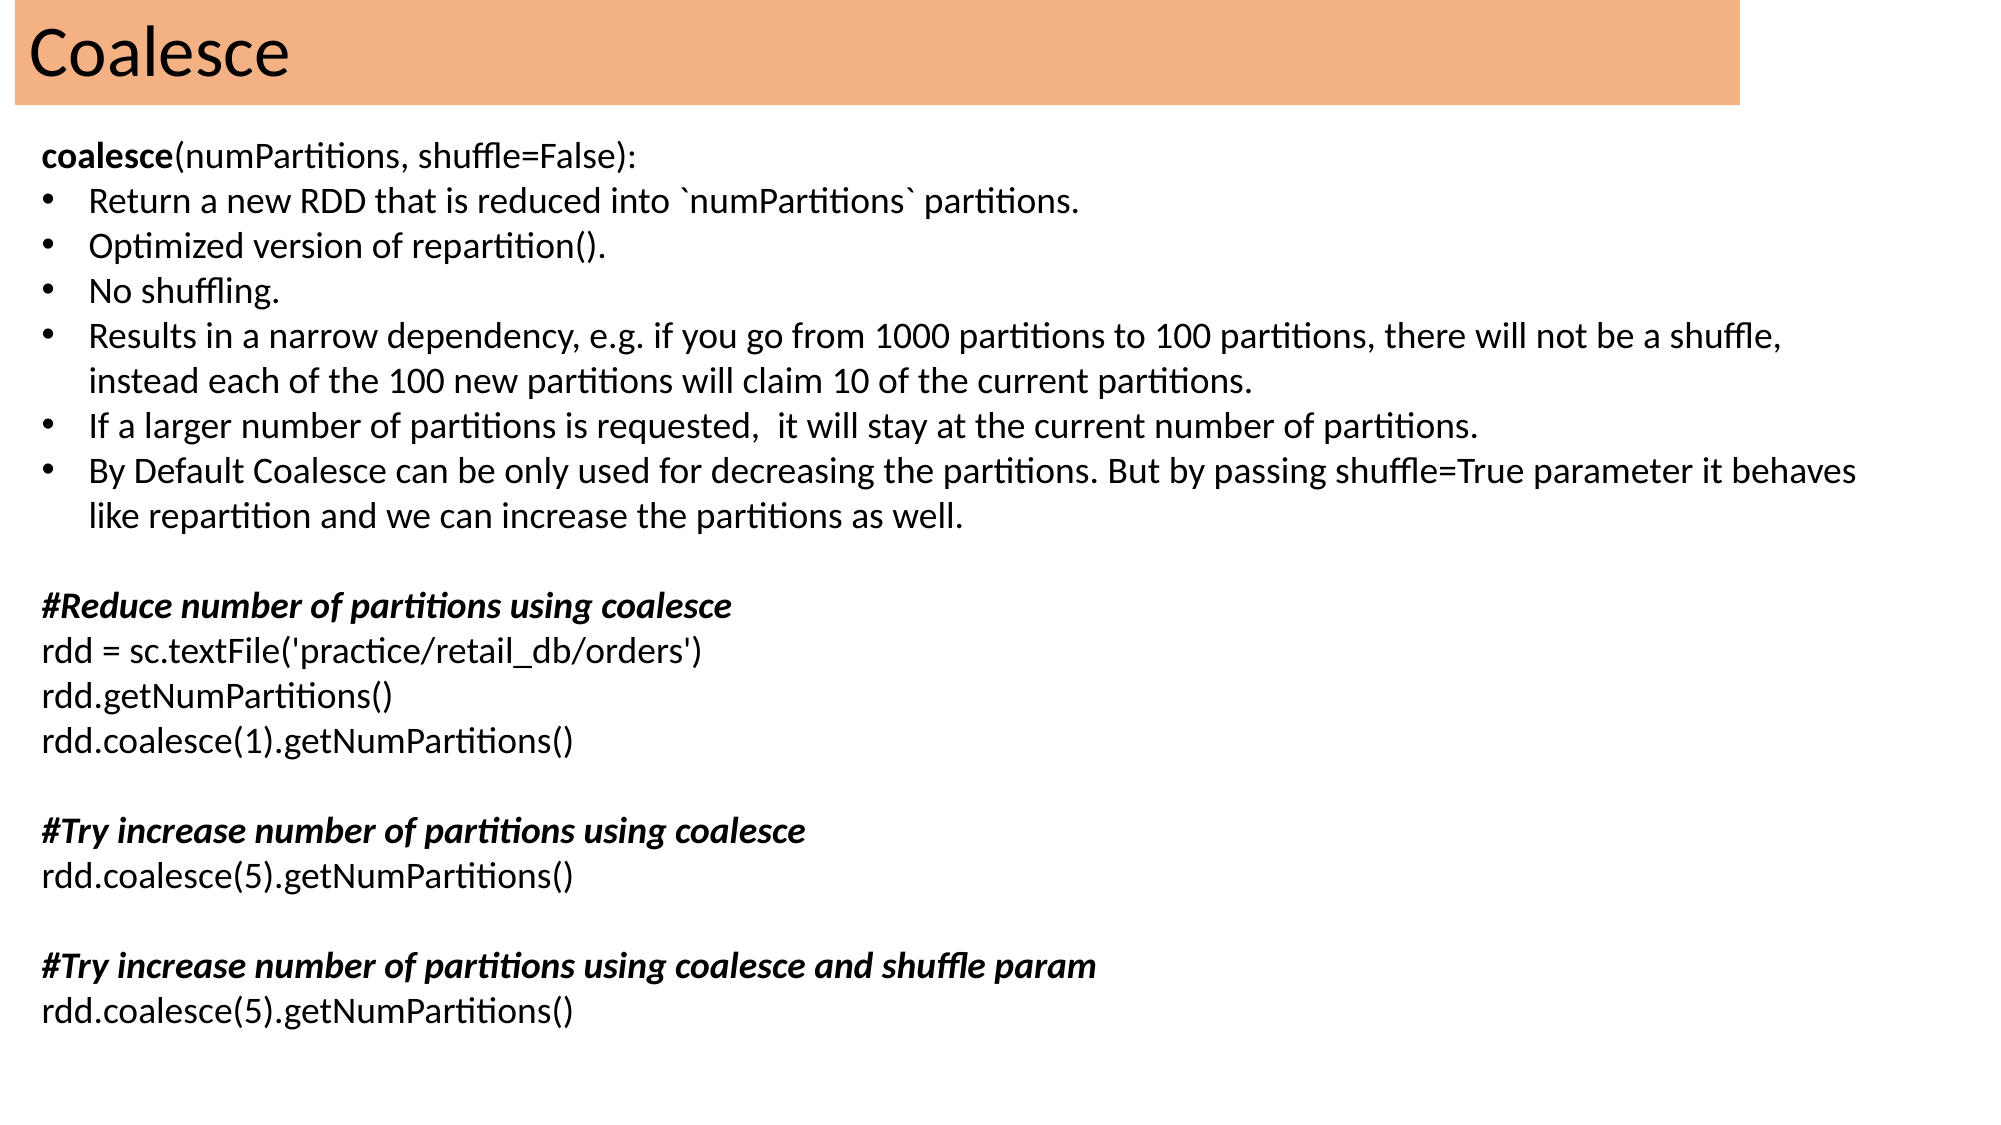

Coalesce
coalesce(numPartitions, shuffle=False):
Return a new RDD that is reduced into `numPartitions` partitions.
Optimized version of repartition().
No shuffling.
Results in a narrow dependency, e.g. if you go from 1000 partitions to 100 partitions, there will not be a shuffle, instead each of the 100 new partitions will claim 10 of the current partitions.
If a larger number of partitions is requested,  it will stay at the current number of partitions.
By Default Coalesce can be only used for decreasing the partitions. But by passing shuffle=True parameter it behaves like repartition and we can increase the partitions as well.

#Reduce number of partitions using coalesce
rdd = sc.textFile('practice/retail_db/orders')
rdd.getNumPartitions()
rdd.coalesce(1).getNumPartitions()

#Try increase number of partitions using coalesce
rdd.coalesce(5).getNumPartitions()

#Try increase number of partitions using coalesce and shuffle param
rdd.coalesce(5).getNumPartitions()